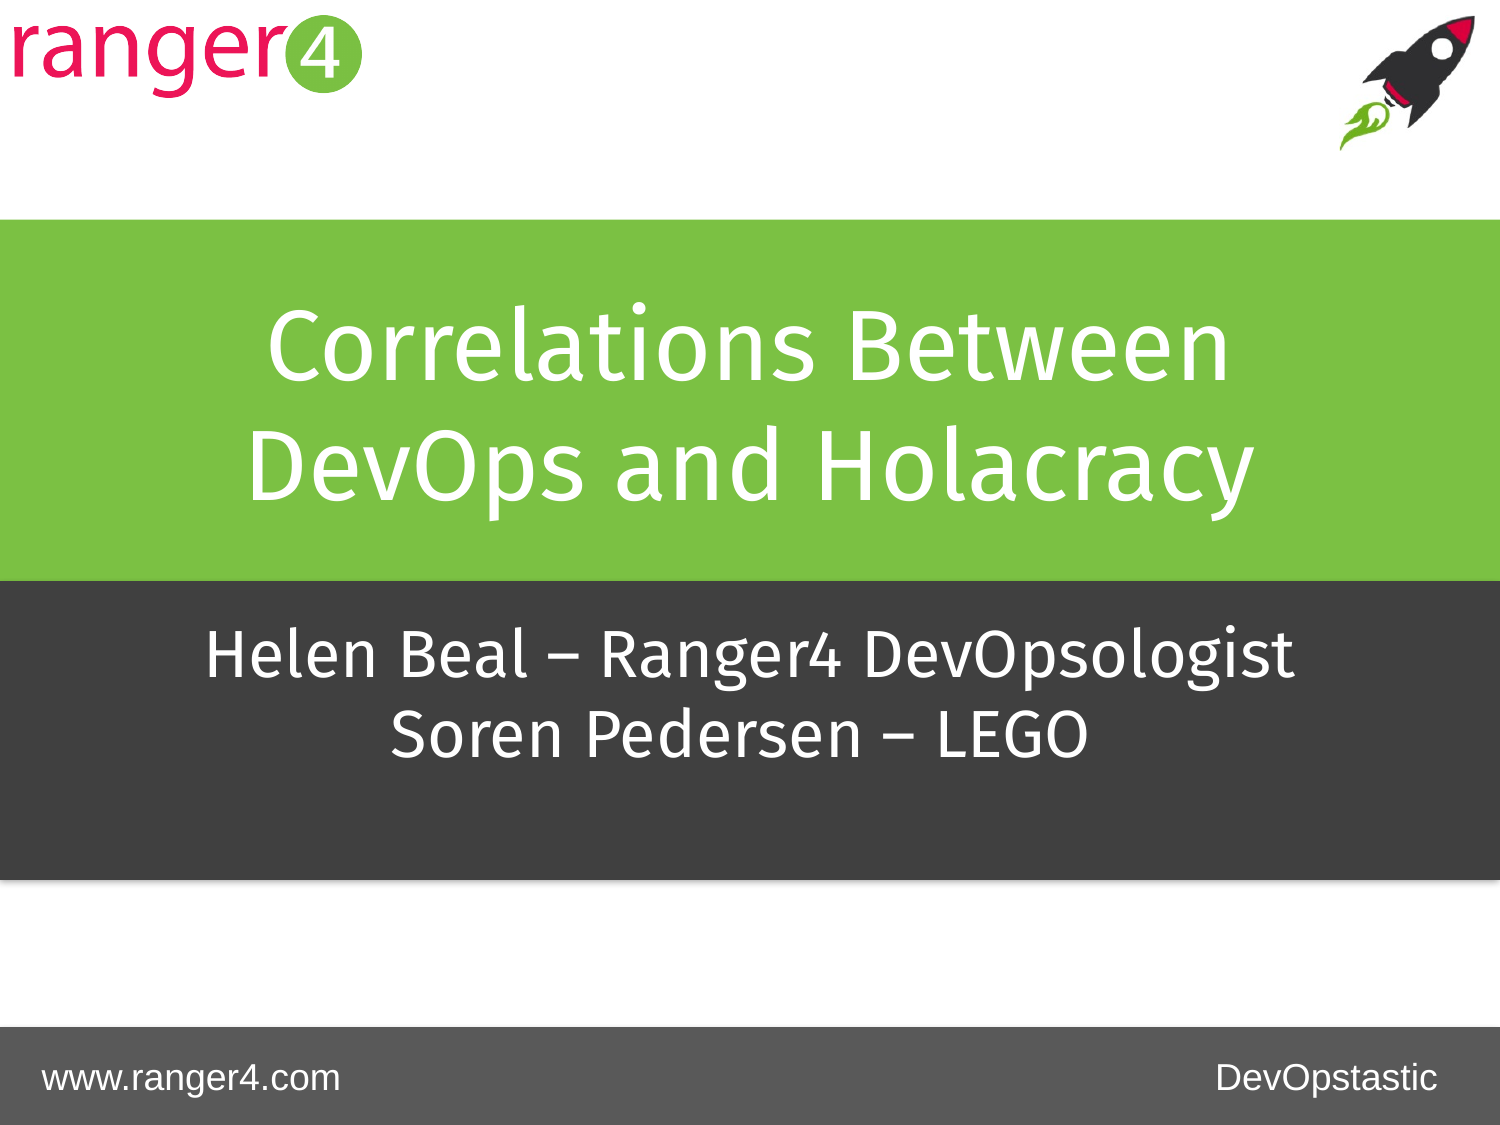

Correlations Between
DevOps and Holacracy
Helen Beal – Ranger4 DevOpsologist
Soren Pedersen – LEGO